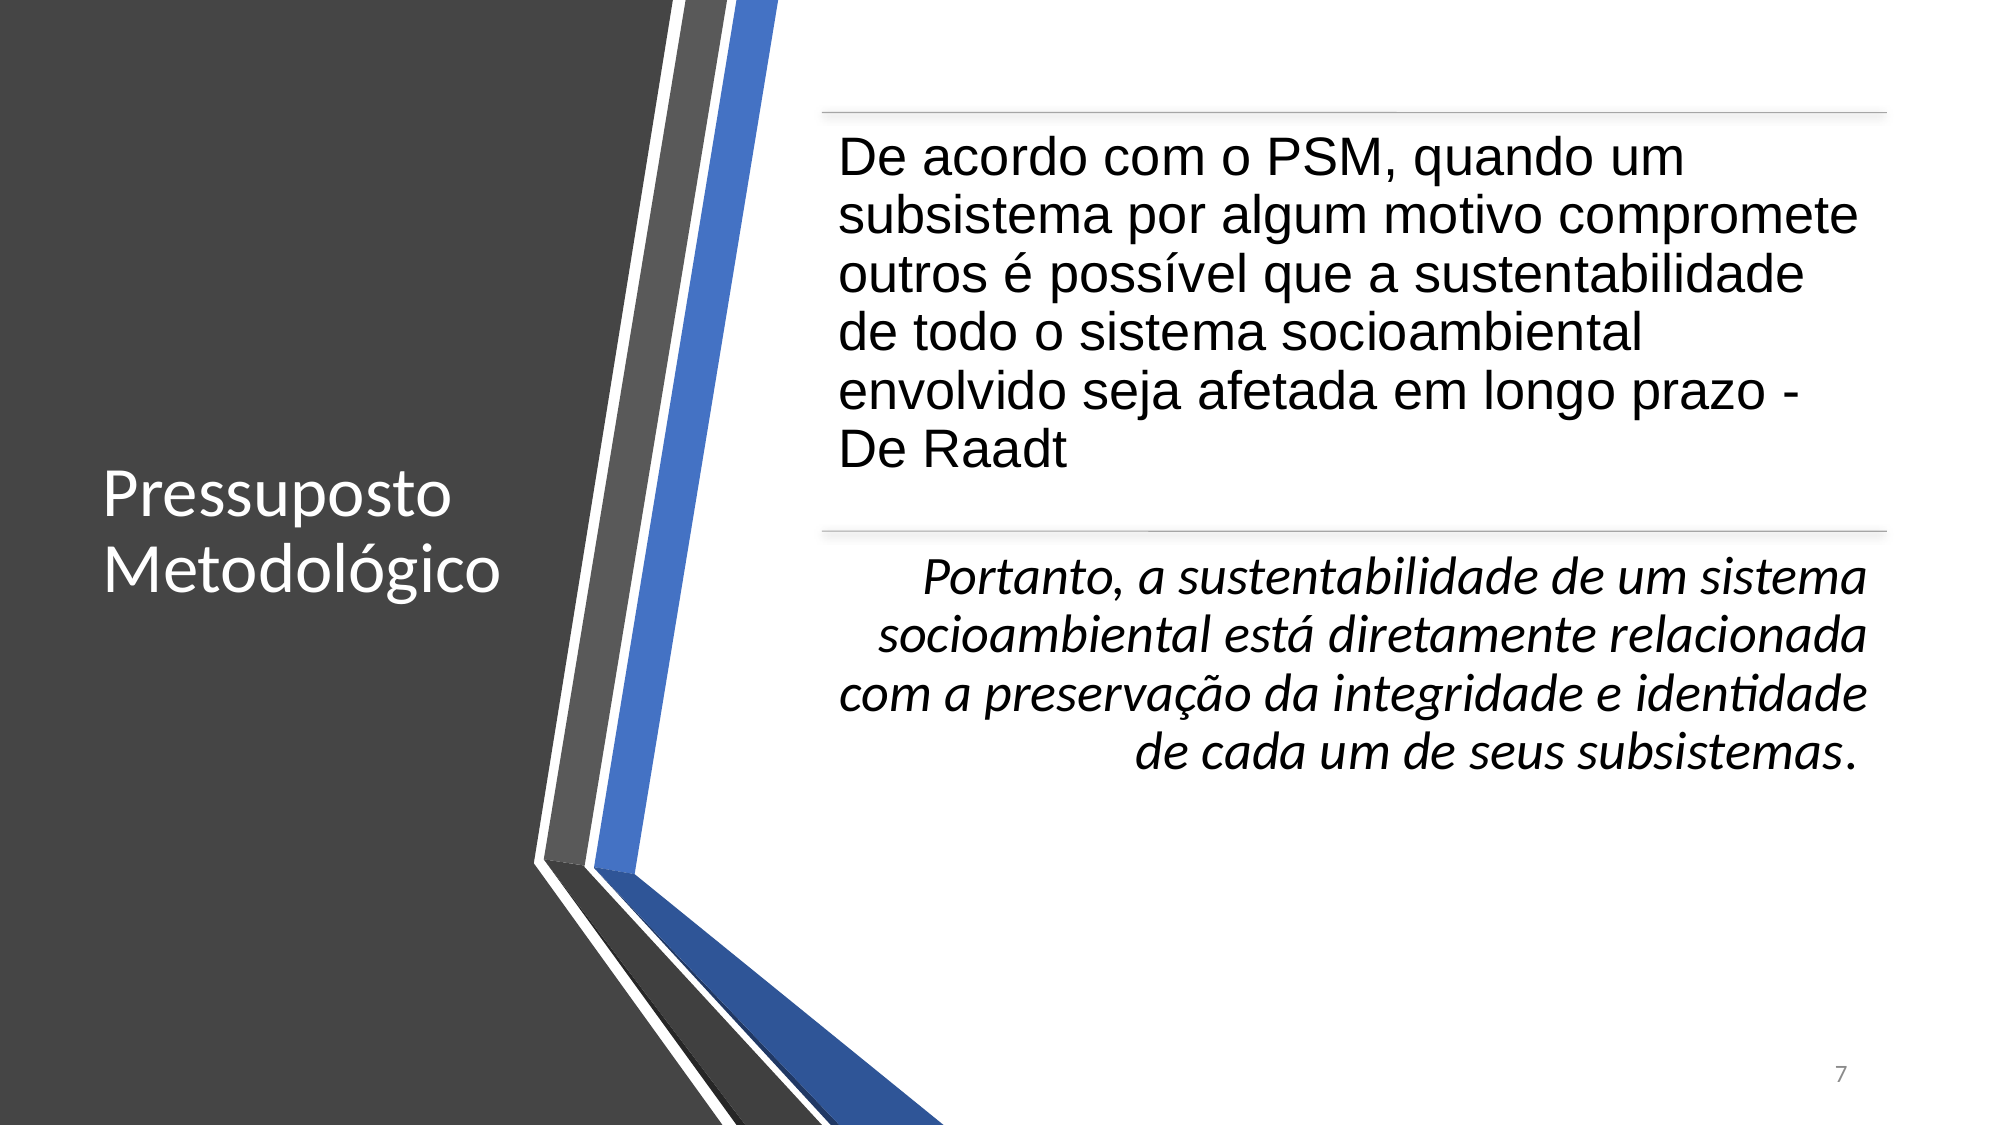

# Pressuposto Metodológico
De acordo com o PSM, quando um subsistema por algum motivo compromete outros é possível que a sustentabilidade de todo o sistema socioambiental envolvido seja afetada em longo prazo - De Raadt
Portanto, a sustentabilidade de um sistema socioambiental está diretamente relacionada com a preservação da integridade e identidade de cada um de seus subsistemas.
7